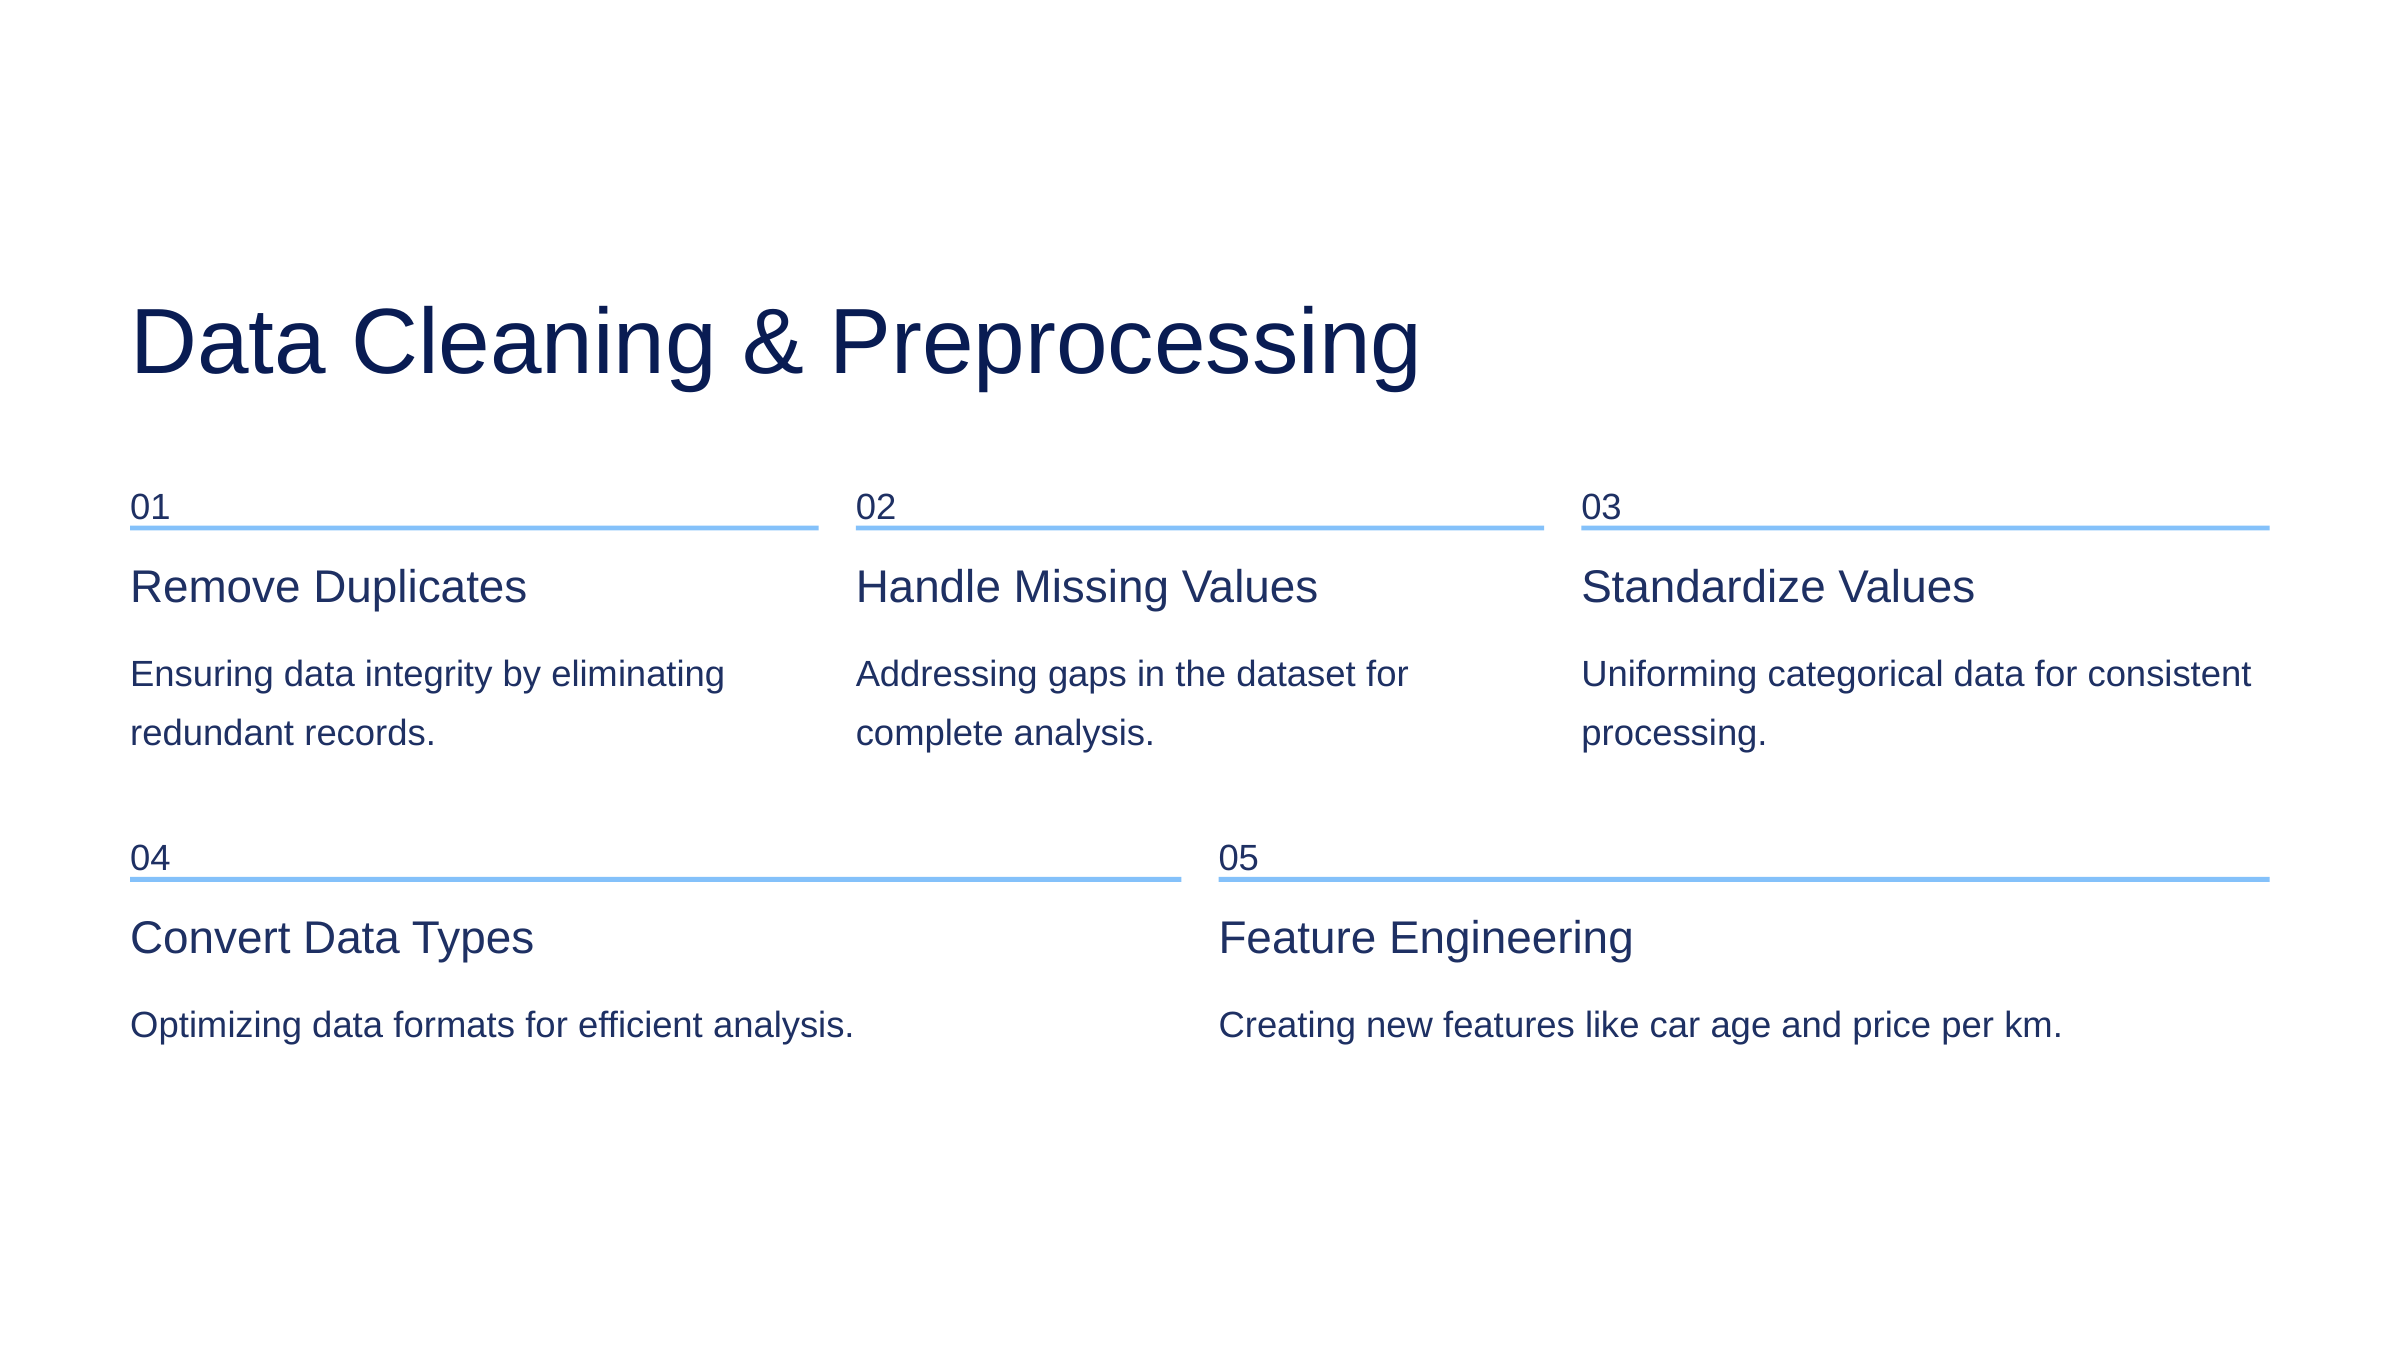

Data Cleaning & Preprocessing
01
02
03

Remove Duplicates
Handle Missing Values
Standardize Values
Ensuring data integrity by eliminating redundant records.
Addressing gaps in the dataset for complete analysis.
Uniforming categorical data for consistent processing.
04
05

Convert Data Types
Feature Engineering
Optimizing data formats for efficient analysis.
Creating new features like car age and price per km.